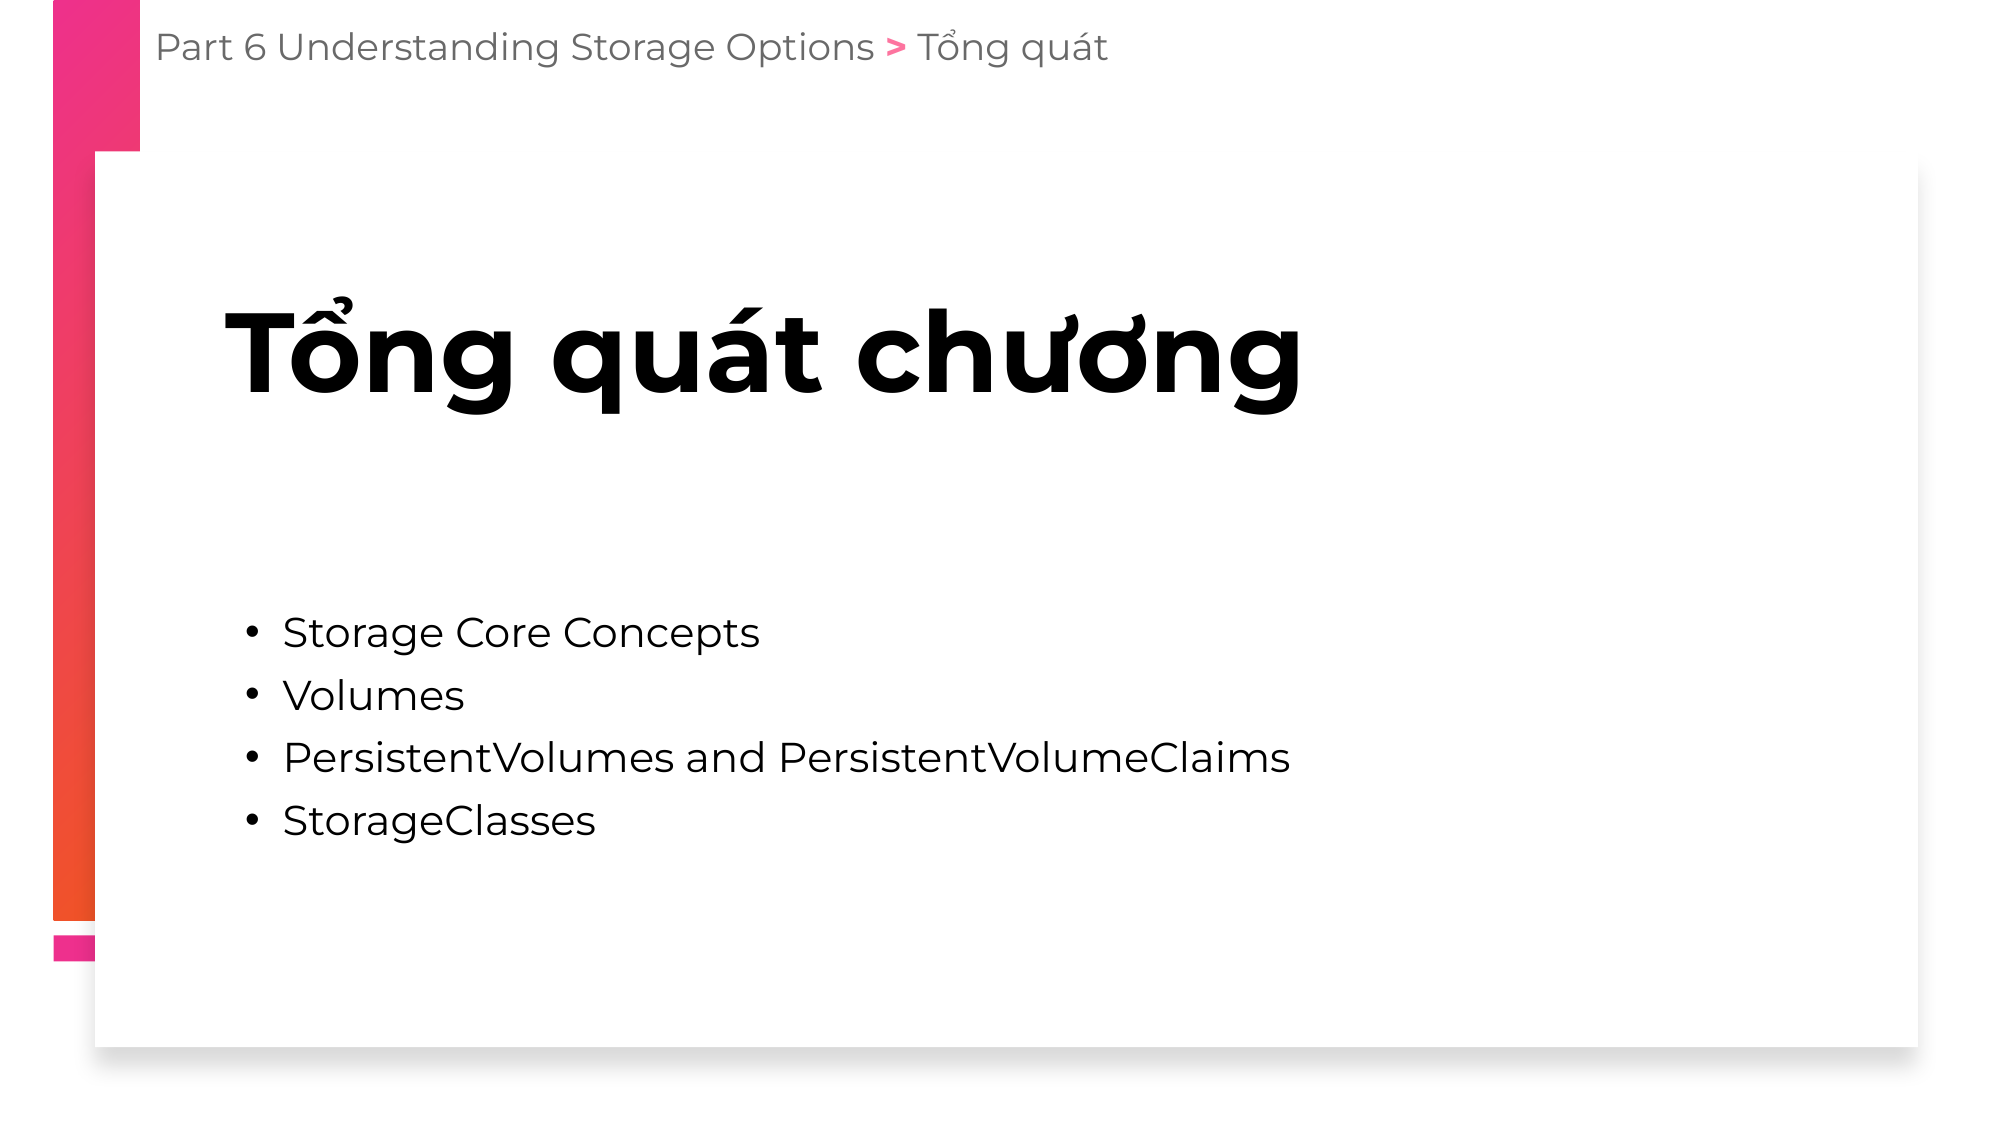

Part 6 Understanding Storage Options > Tổng quát

Tổng quát chương

Storage Core Concepts
Volumes
PersistentVolumes and PersistentVolumeClaims
StorageClasses